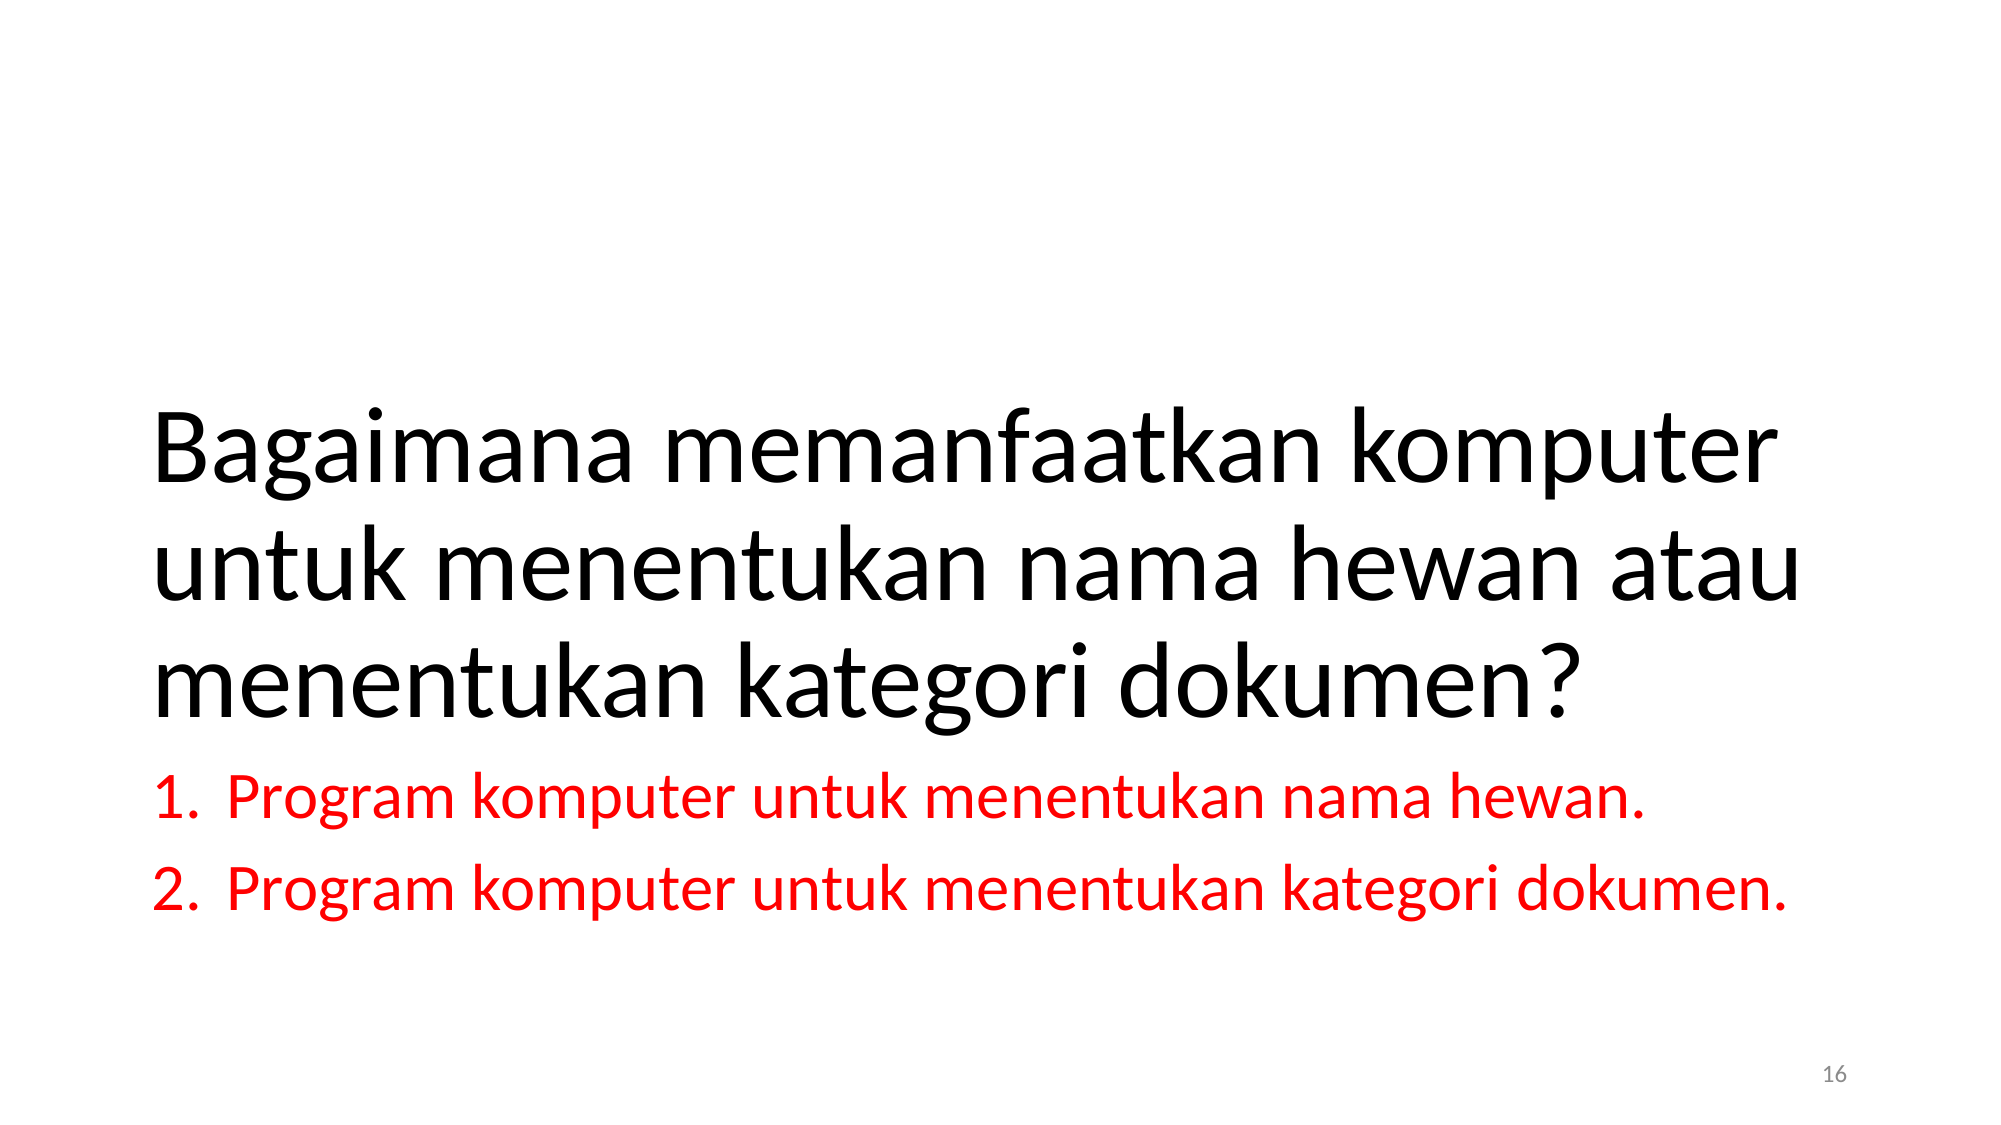

# Bagaimana memanfaatkan komputer untuk menentukan nama hewan atau menentukan kategori dokumen?
Program komputer untuk menentukan nama hewan.
Program komputer untuk menentukan kategori dokumen.
16